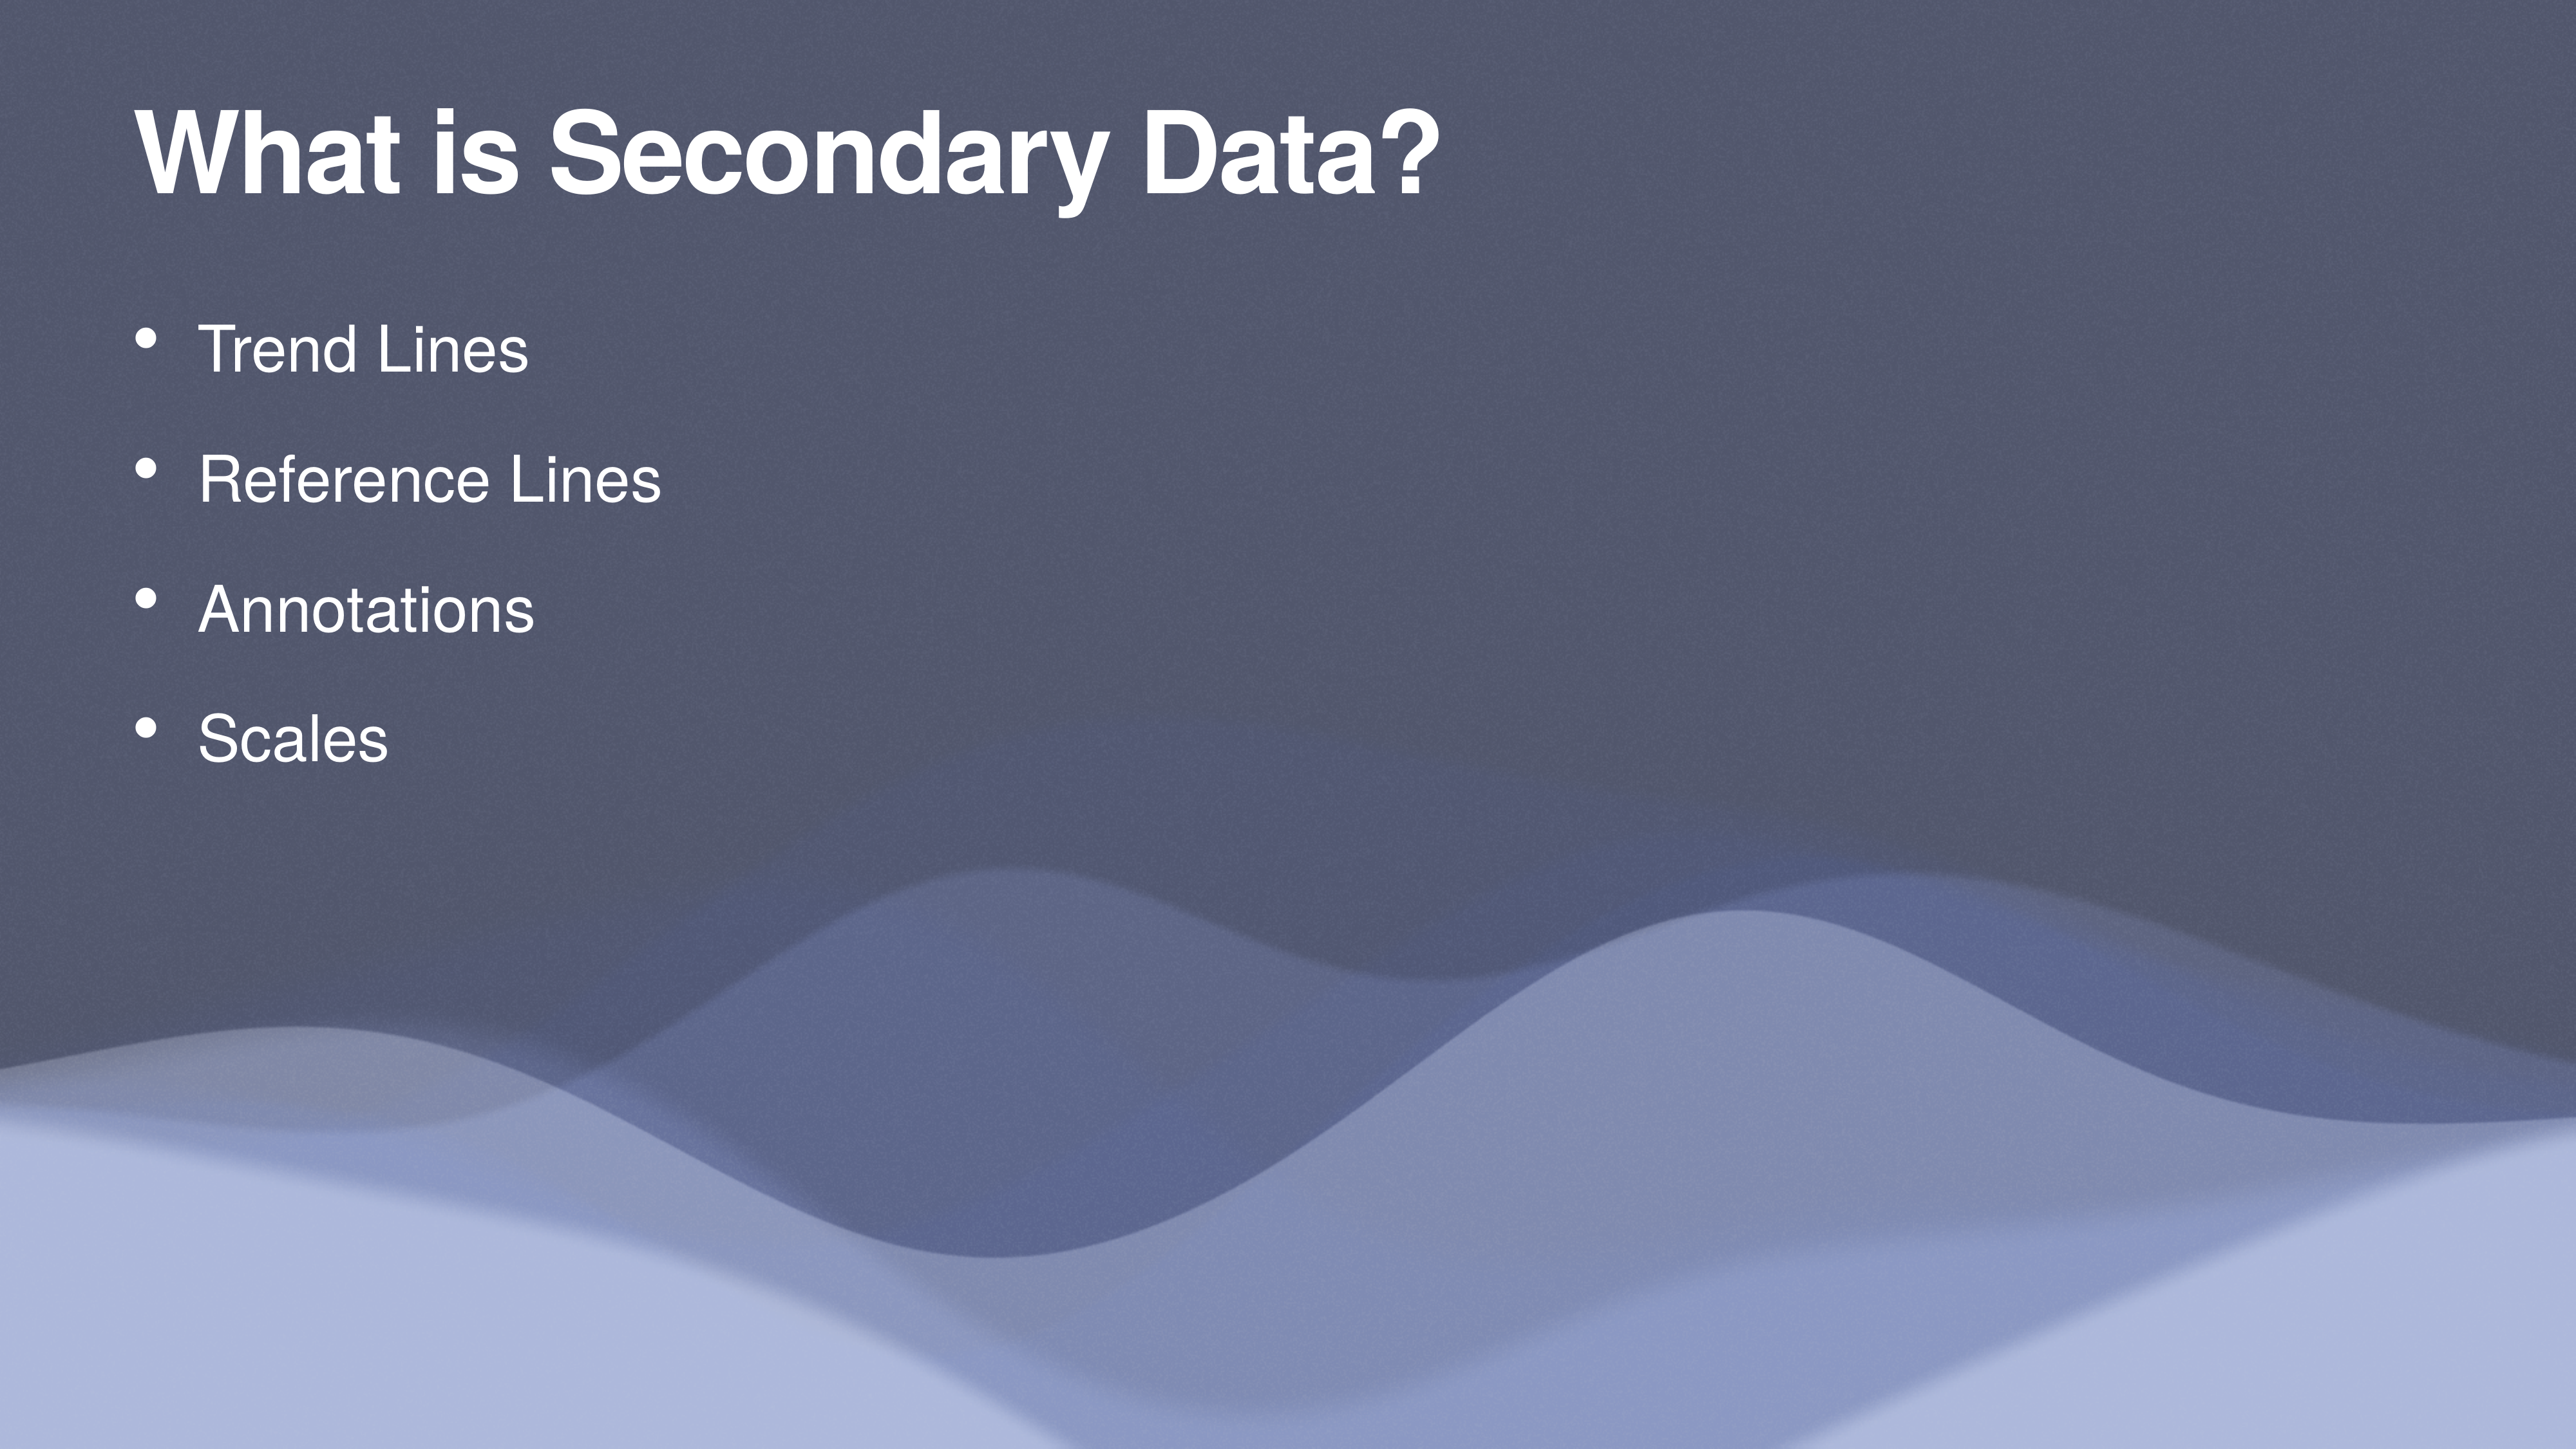

# What is Secondary Data?
Trend Lines
Reference Lines
Annotations
Scales